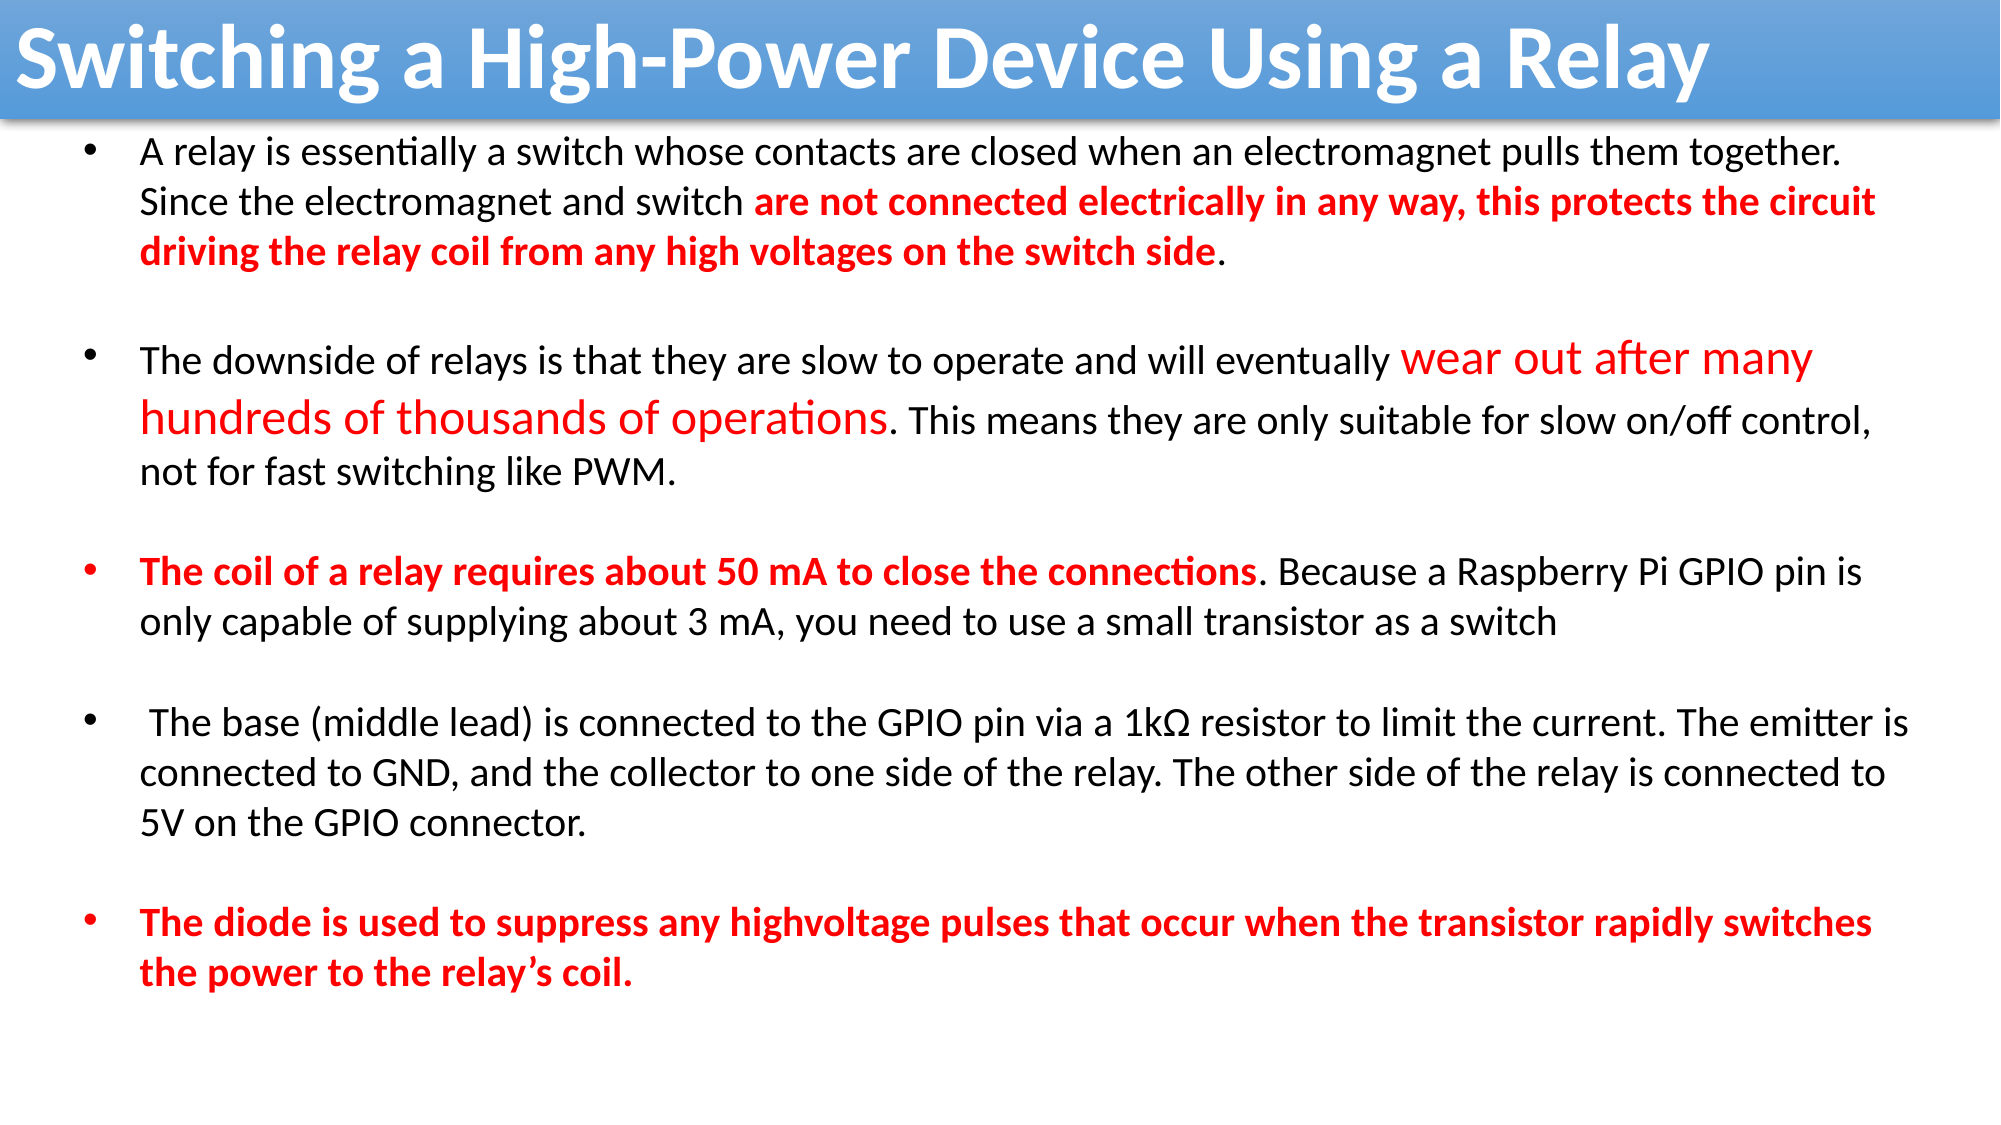

Switching a High-Power Device Using a Relay
A relay is essentially a switch whose contacts are closed when an electromagnet pulls them together. Since the electromagnet and switch are not connected electrically in any way, this protects the circuit driving the relay coil from any high voltages on the switch side.

The downside of relays is that they are slow to operate and will eventually wear out after many hundreds of thousands of operations. This means they are only suitable for slow on/off control, not for fast switching like PWM.

The coil of a relay requires about 50 mA to close the connections. Because a Raspberry Pi GPIO pin is only capable of supplying about 3 mA, you need to use a small transistor as a switch

 The base (middle lead) is connected to the GPIO pin via a 1kΩ resistor to limit the current. The emitter is connected to GND, and the collector to one side of the relay. The other side of the relay is connected to 5V on the GPIO connector.

The diode is used to suppress any highvoltage pulses that occur when the transistor rapidly switches the power to the relay’s coil.